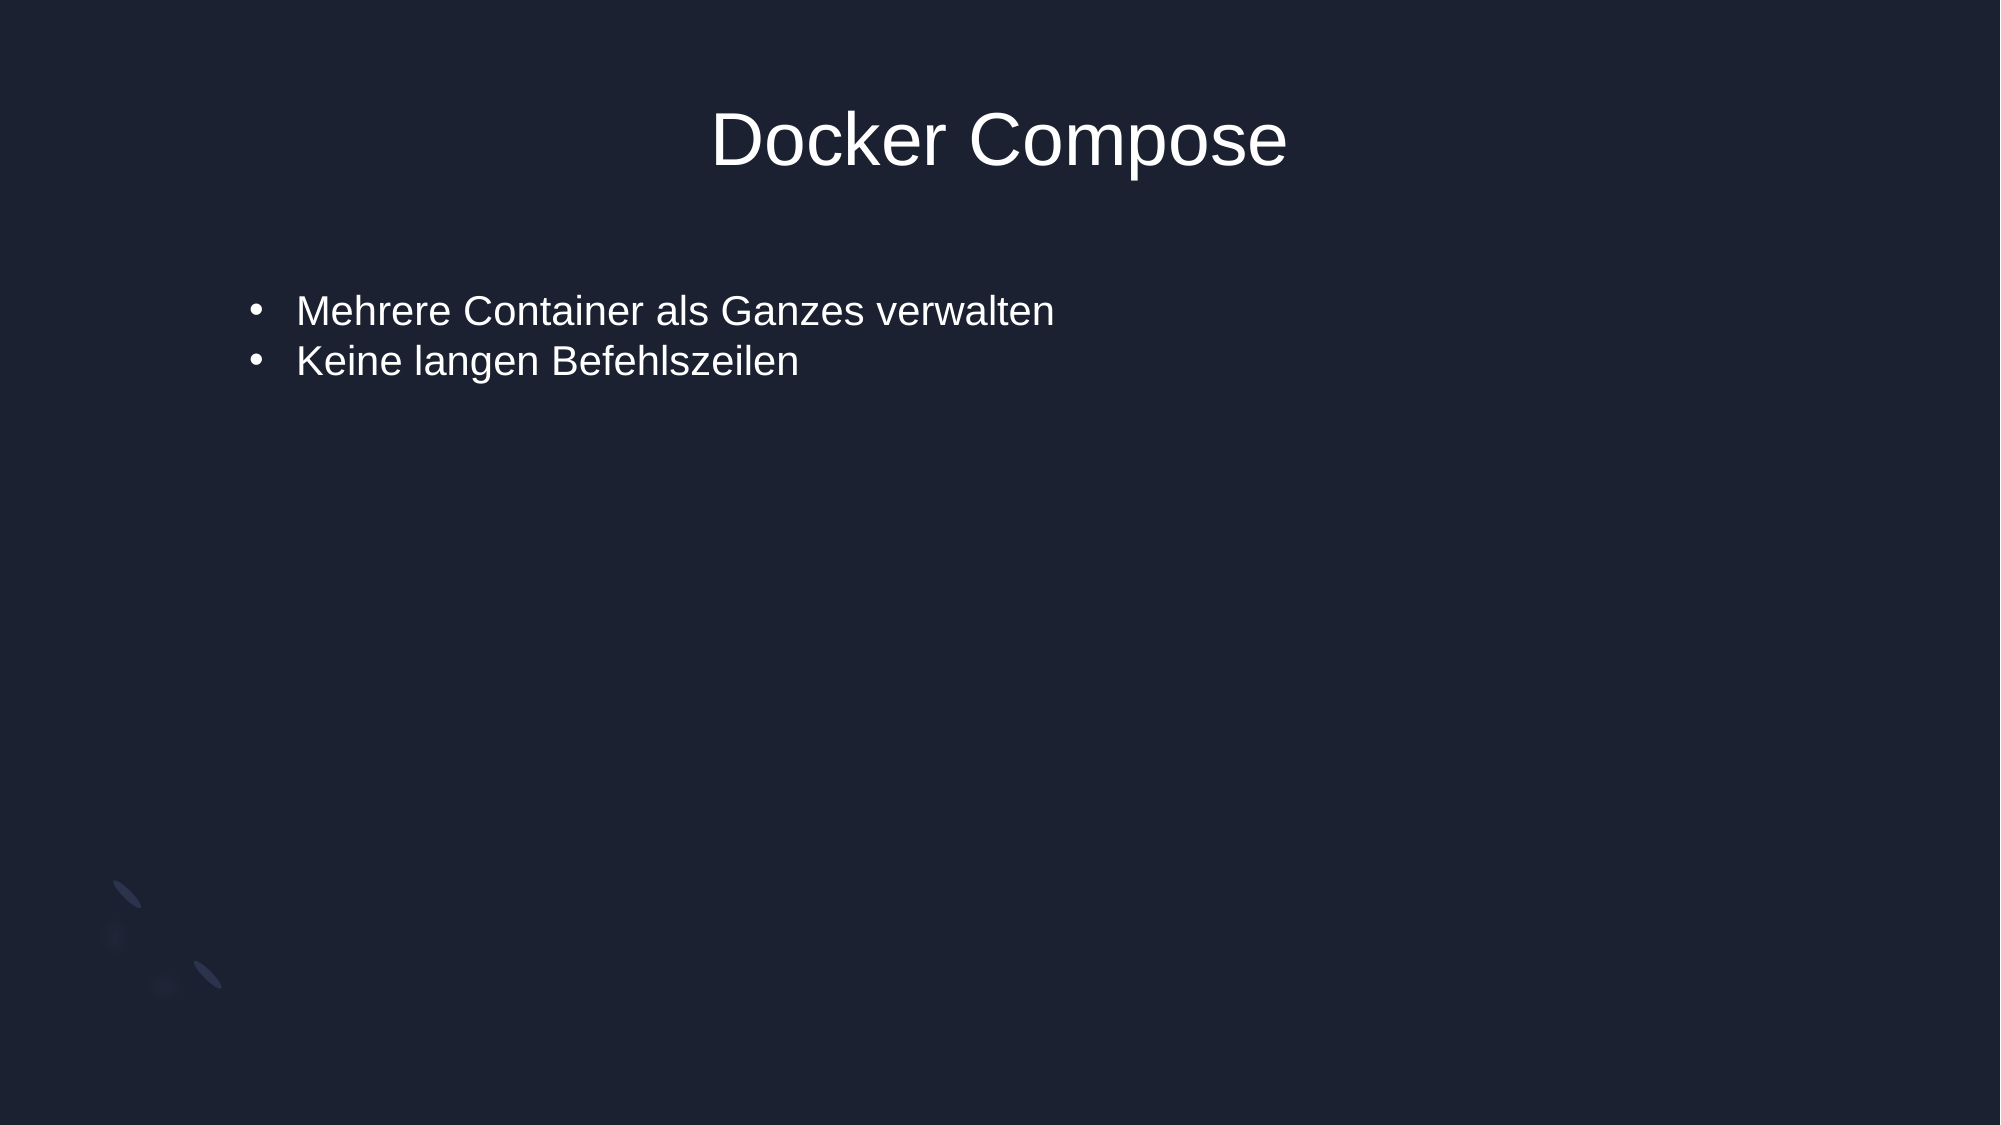

# Docker Compose
Mehrere Container als Ganzes verwalten
Keine langen Befehlszeilen